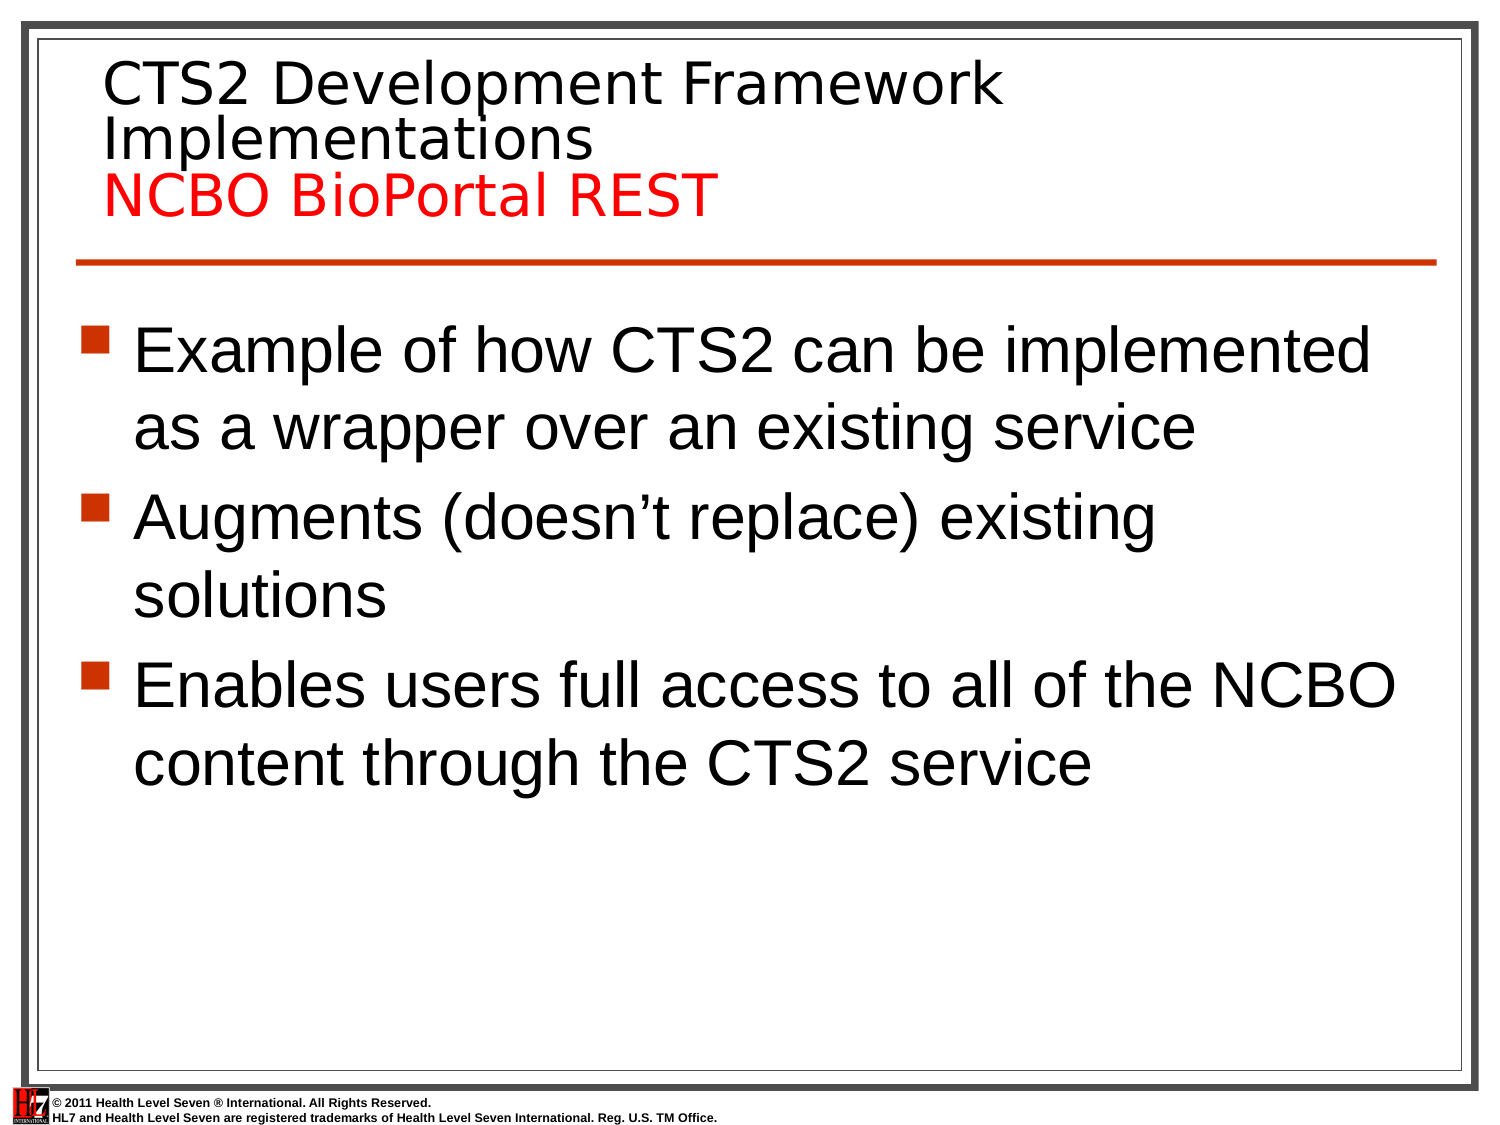

# CTS2 Development Framework Implementations NCBO BioPortal REST
Example of how CTS2 can be implemented as a wrapper over an existing service
Augments (doesn’t replace) existing solutions
Enables users full access to all of the NCBO content through the CTS2 service